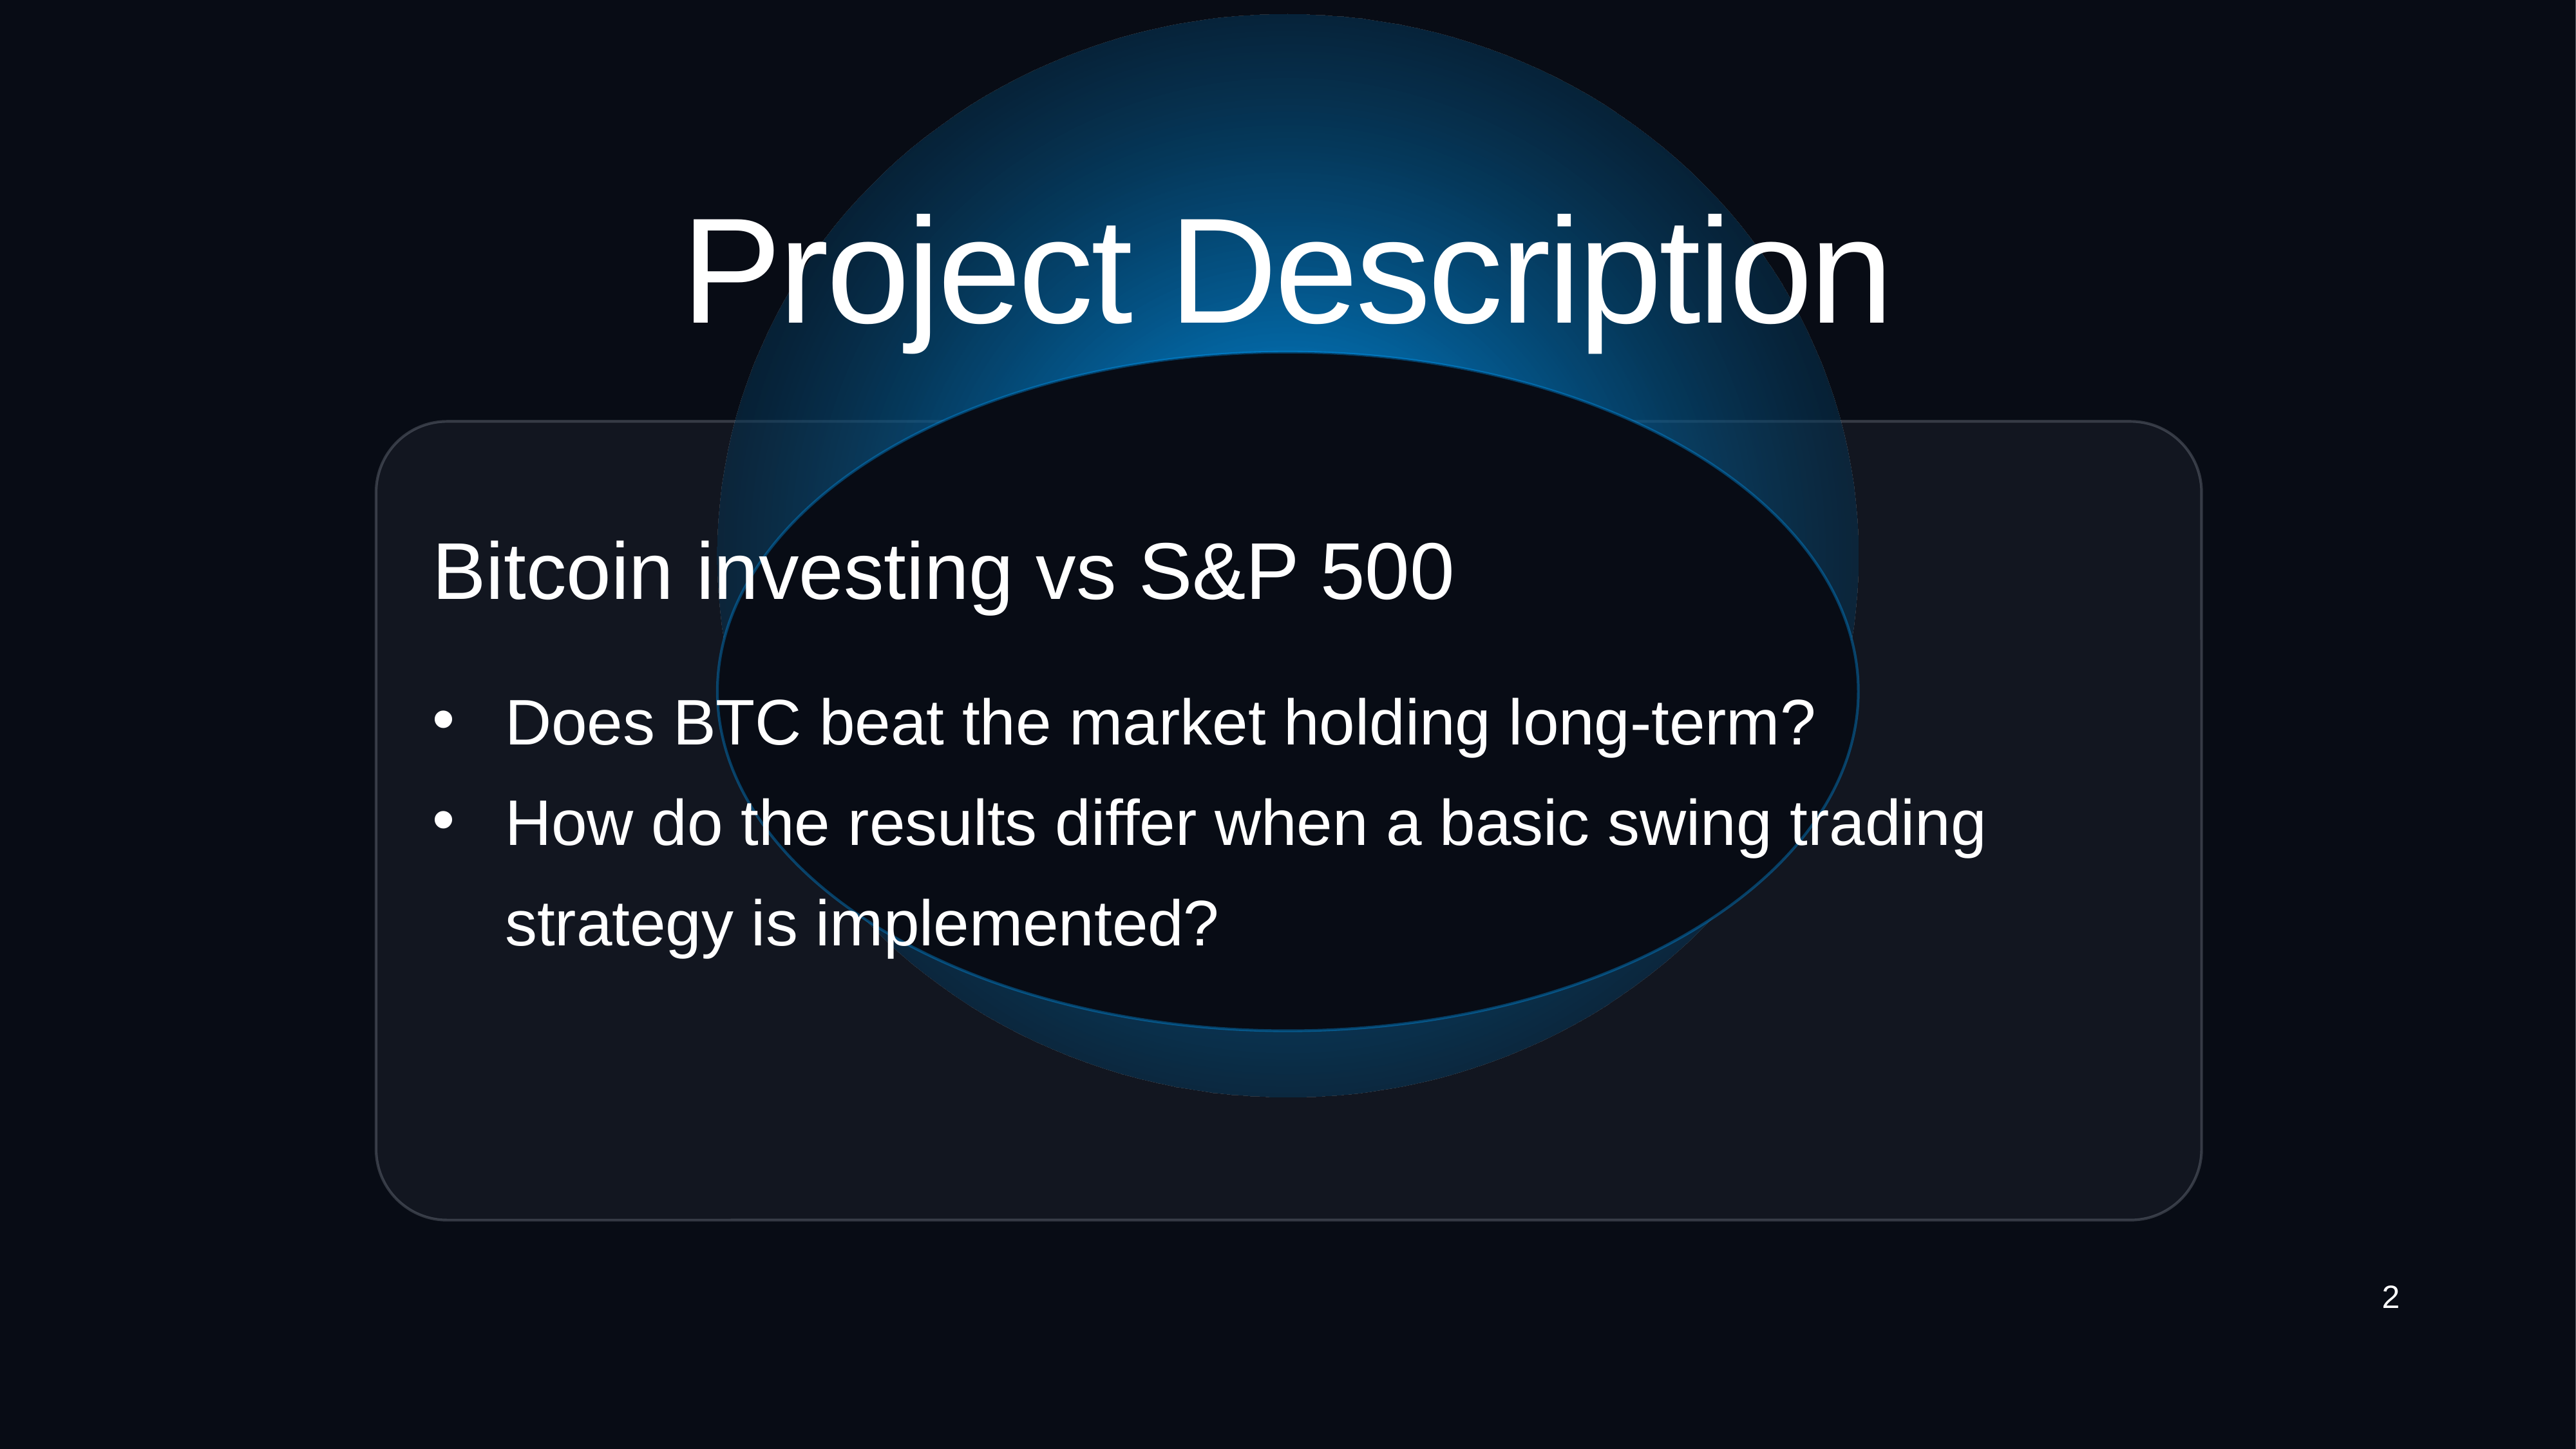

Project Description

Bitcoin investing vs S&P 500

Does BTC beat the market holding long-term?
How do the results differ when a basic swing trading strategy is implemented?

2